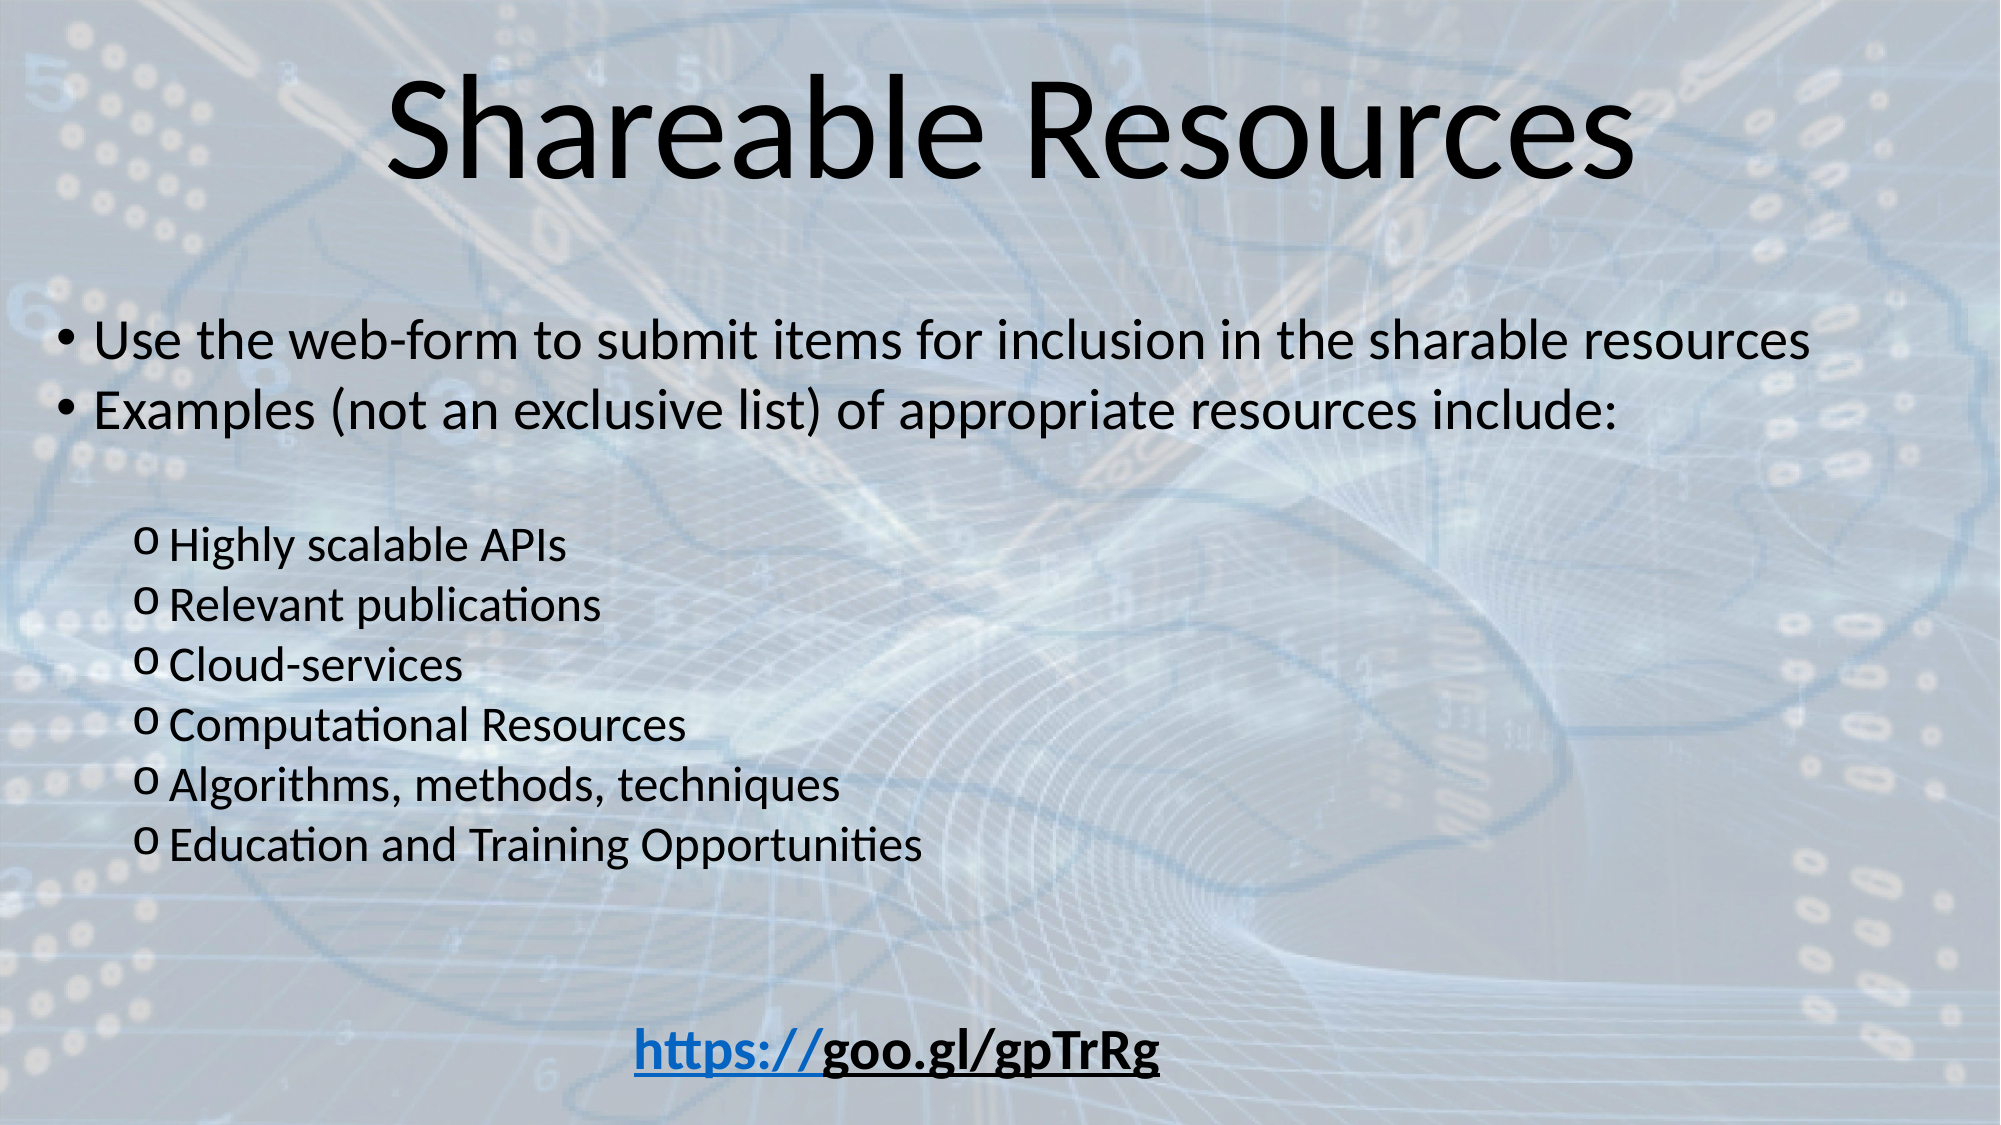

# Shareable Resources
Use the web-form to submit items for inclusion in the sharable resources
Examples (not an exclusive list) of appropriate resources include:

Highly scalable APIs
Relevant publications
Cloud-services
Computational Resources
Algorithms, methods, techniques
Education and Training Opportunities
https://goo.gl/gpTrRg